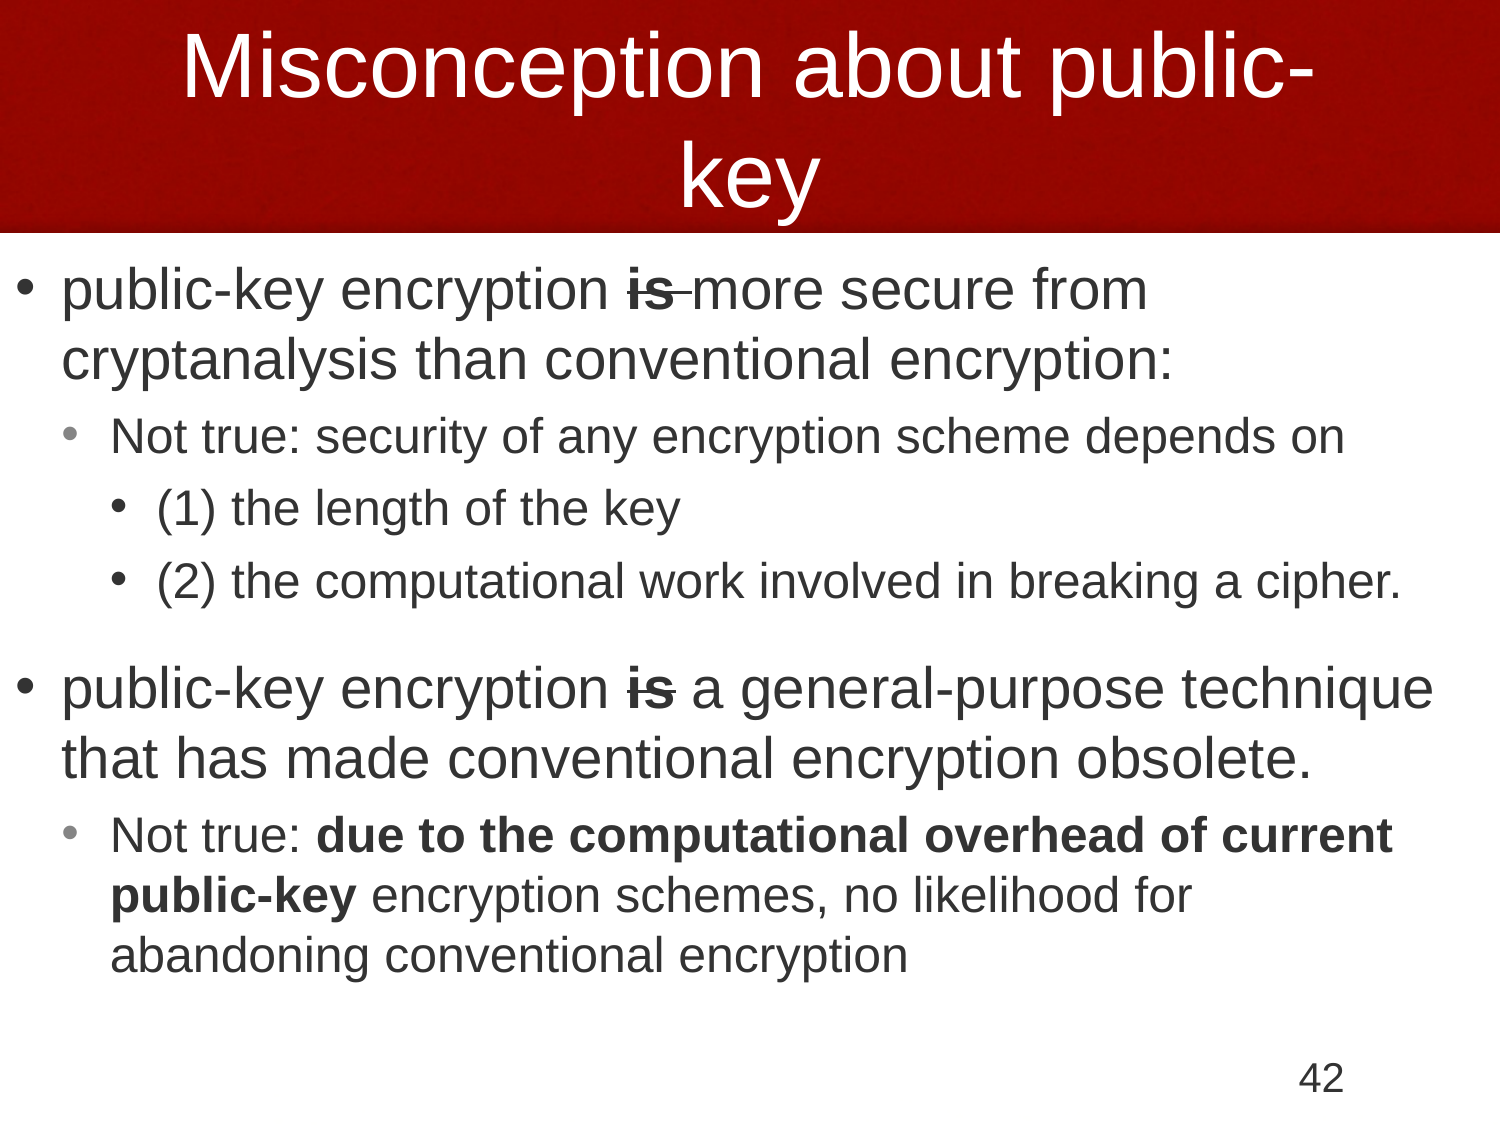

# Misconception about public-key
public-key encryption is more secure from cryptanalysis than conventional encryption:
Not true: security of any encryption scheme depends on
(1) the length of the key
(2) the computational work involved in breaking a cipher.
public-key encryption is a general-purpose technique that has made conventional encryption obsolete.
Not true: due to the computational overhead of current public-key encryption schemes, no likelihood for abandoning conventional encryption

42